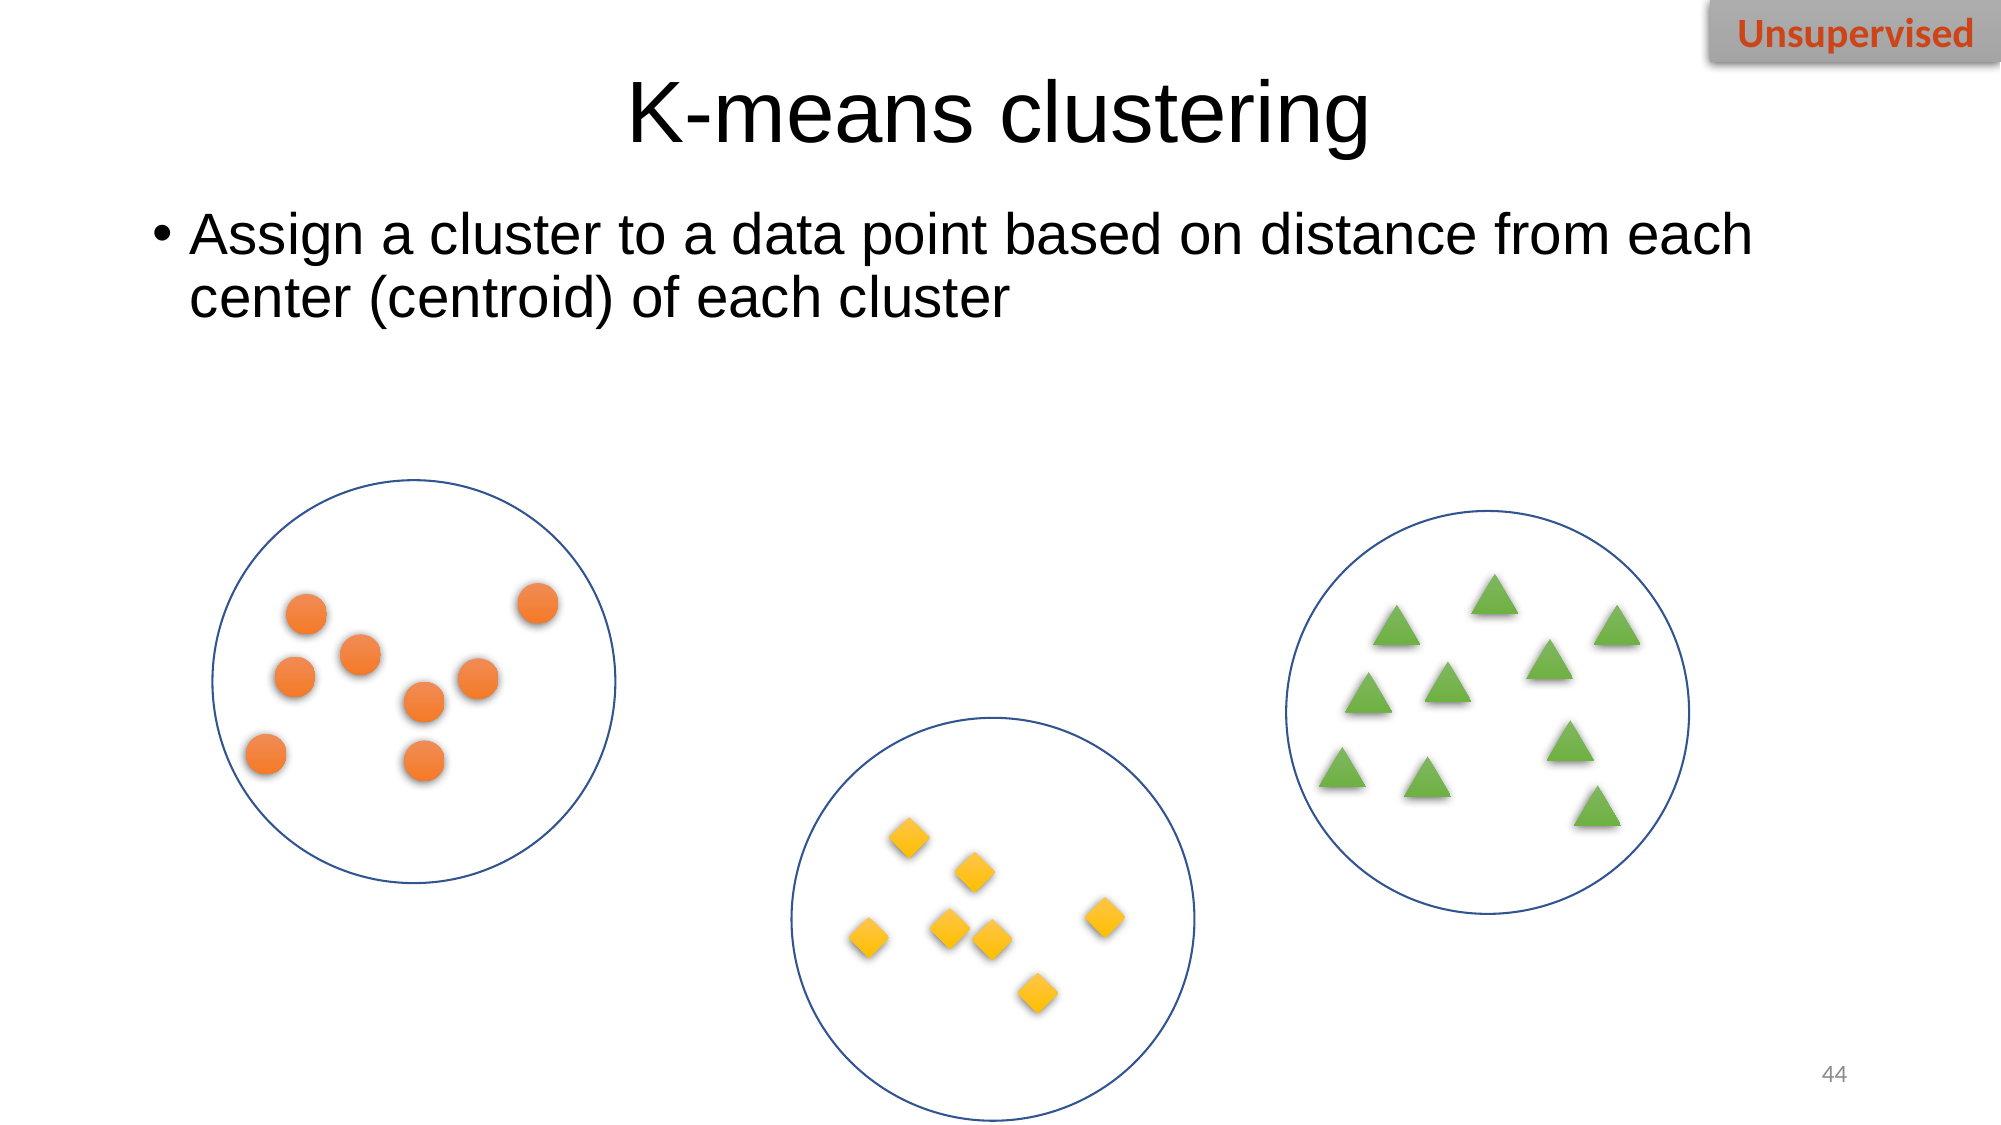

Unsupervised
# K-means clustering
Assign a cluster to a data point based on distance from each center (centroid) of each cluster

44